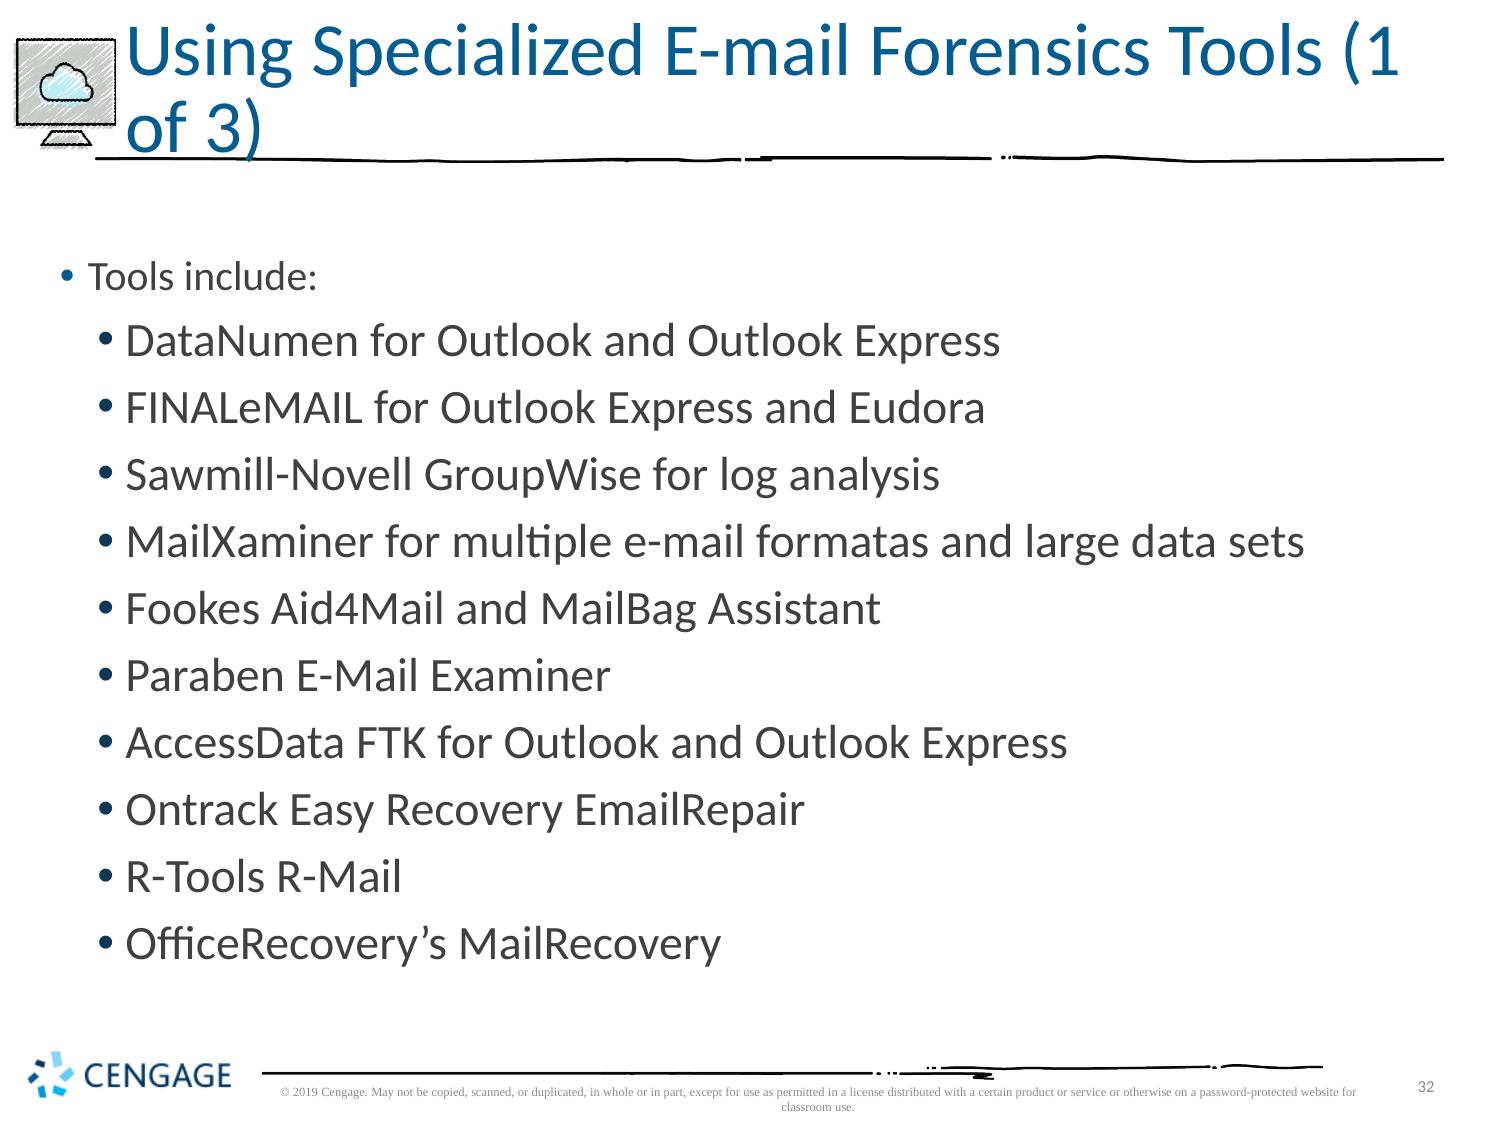

# Using Specialized E-mail Forensics Tools (1 of 3)
Tools include:
DataNumen for Outlook and Outlook Express
FINALeMAIL for Outlook Express and Eudora
Sawmill-Novell GroupWise for log analysis
MailXaminer for multiple e-mail formatas and large data sets
Fookes Aid4Mail and MailBag Assistant
Paraben E-Mail Examiner
AccessData FTK for Outlook and Outlook Express
Ontrack Easy Recovery EmailRepair
R-Tools R-Mail
OfficeRecovery’s MailRecovery

© 2019 Cengage. May not be copied, scanned, or duplicated, in whole or in part, except for use as permitted in a license distributed with a certain product or service or otherwise on a password-protected website for classroom use.